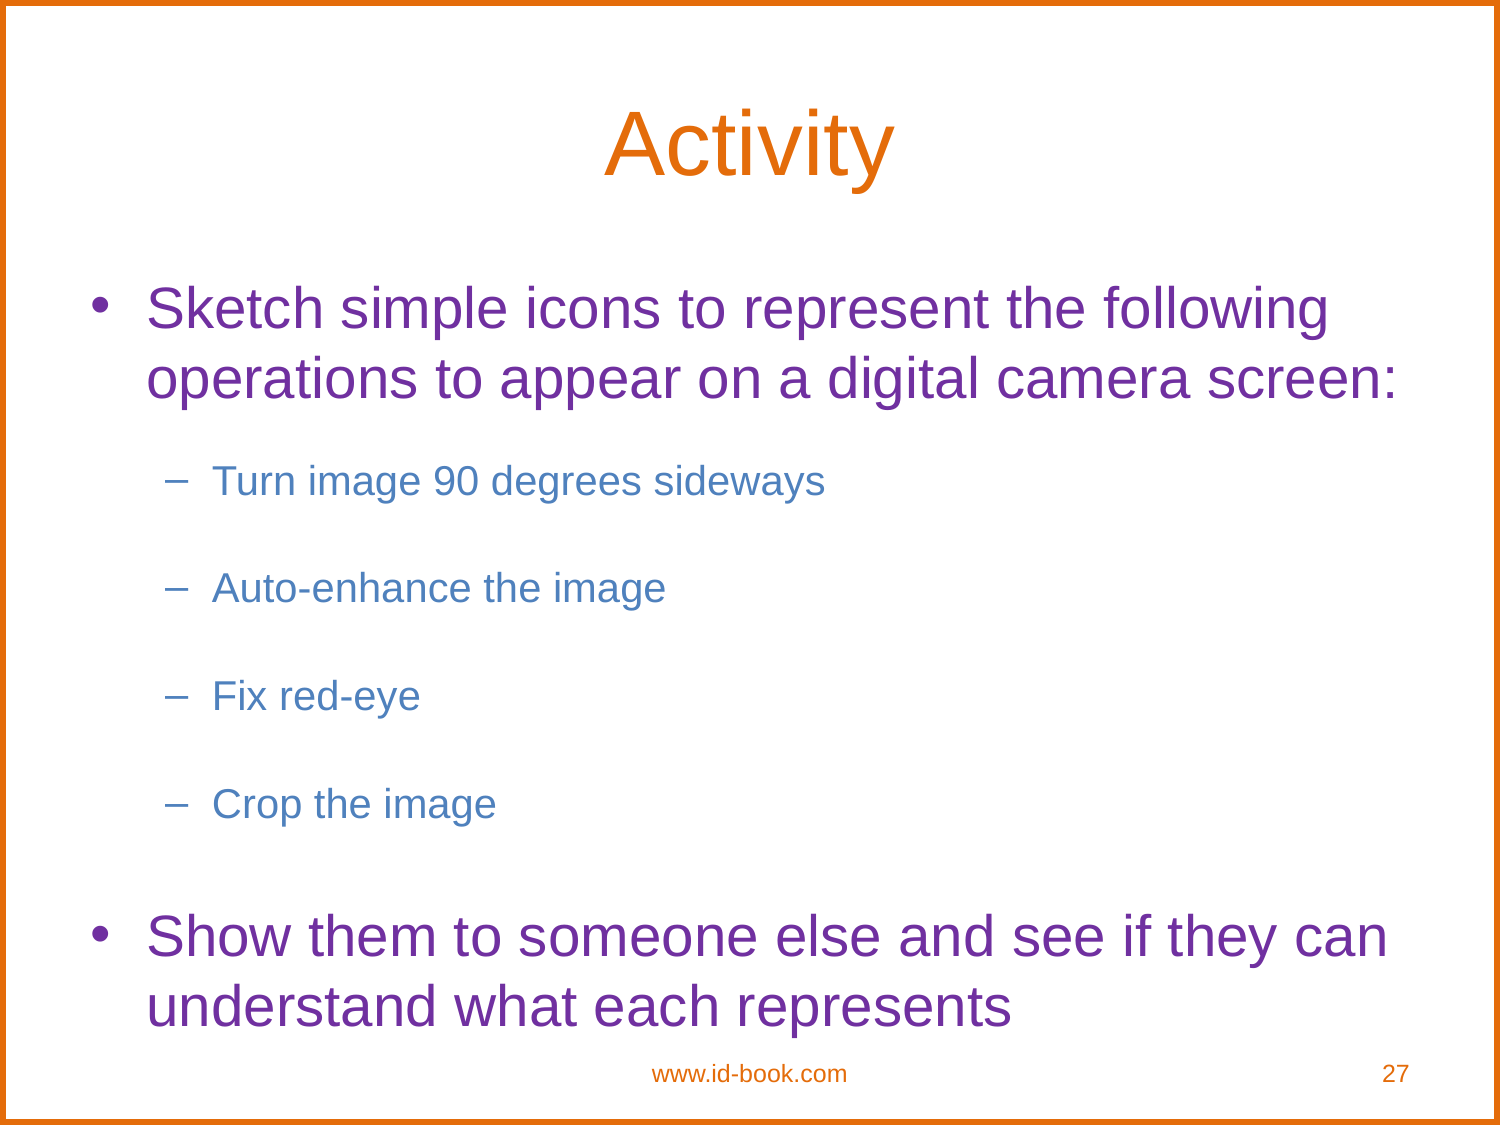

Activity
Sketch simple icons to represent the following operations to appear on a digital camera screen:

Turn image 90 degrees sideways

Auto-enhance the image

Fix red-eye

Crop the image

Show them to someone else and see if they can understand what each represents

www.id-book.com
27